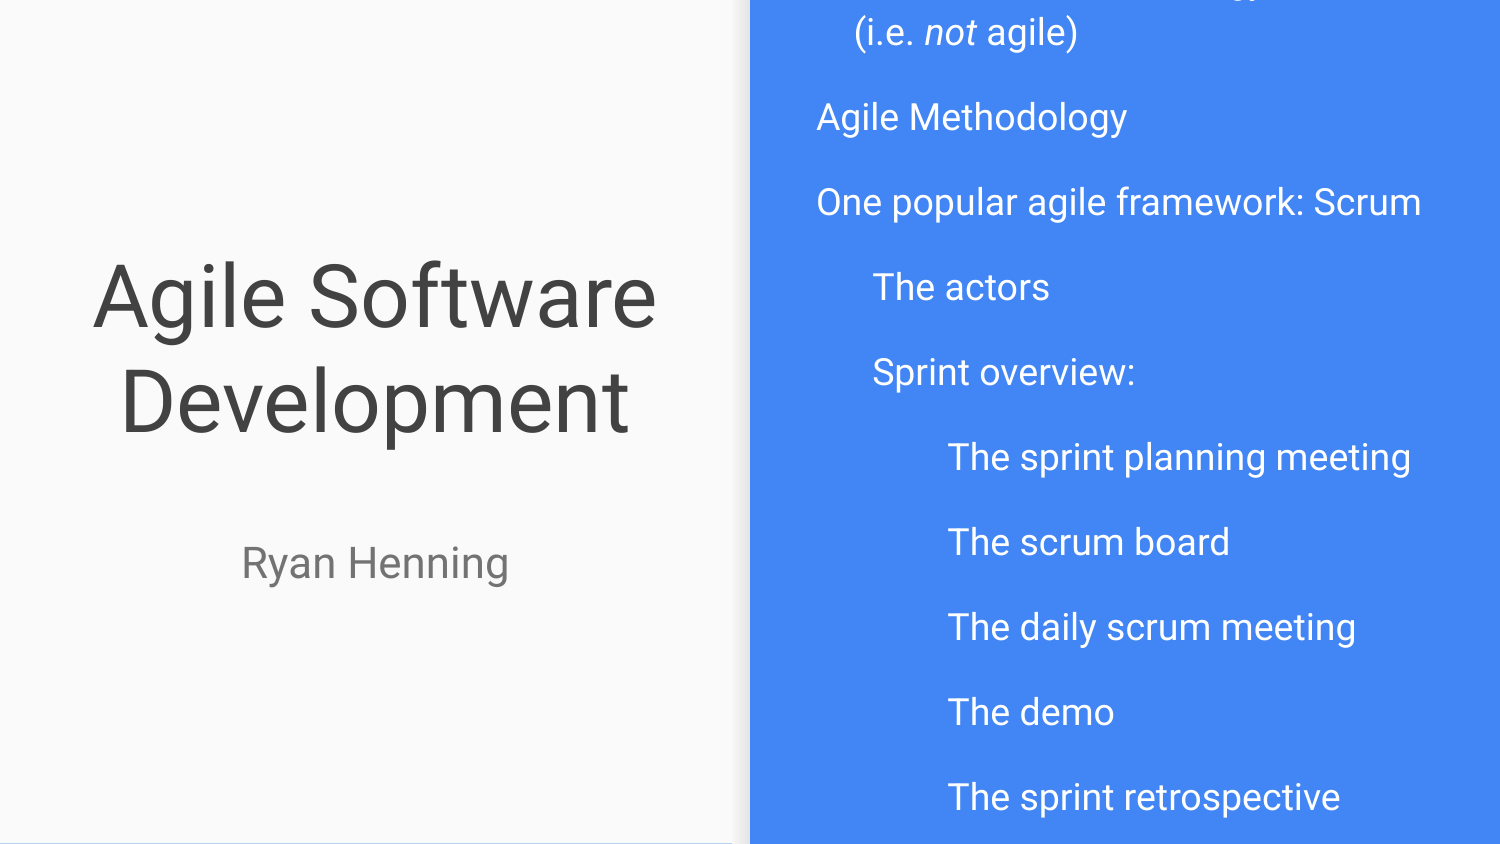

The Waterfall Methodology
(i.e. not agile)
Agile Methodology
One popular agile framework: Scrum
The actors
Sprint overview:
The sprint planning meeting
The scrum board
The daily scrum meeting
The demo
The sprint retrospective
<repeat>
# Agile Software Development
Ryan Henning